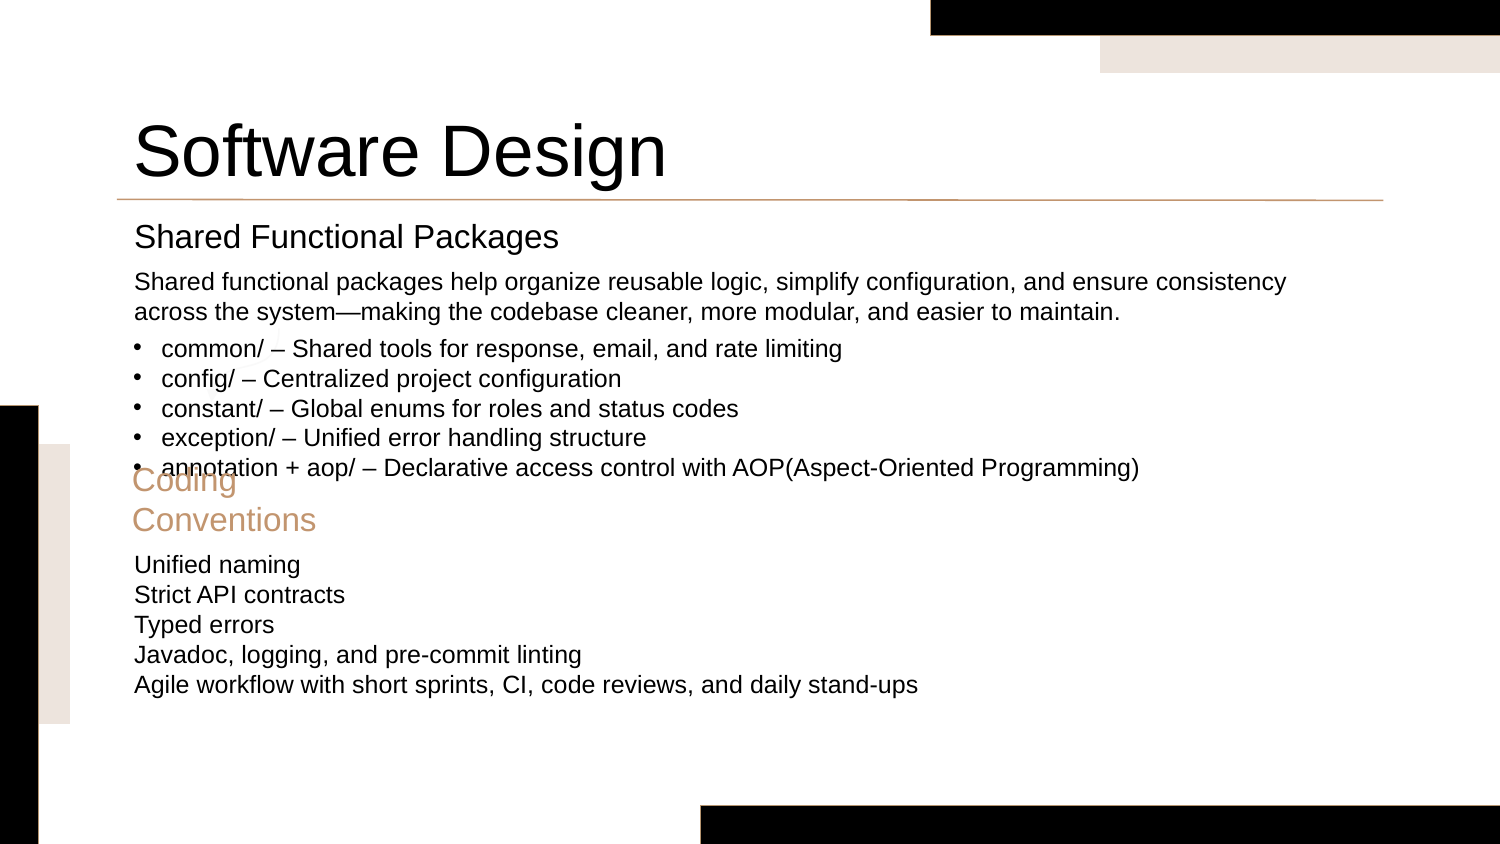

# Software Design
Shared Functional Packages
Shared functional packages help organize reusable logic, simplify configuration, and ensure consistency across the system—making the codebase cleaner, more modular, and easier to maintain.
common/ – Shared tools for response, email, and rate limiting
config/ – Centralized project configuration
constant/ – Global enums for roles and status codes
exception/ – Unified error handling structure
annotation + aop/ – Declarative access control with AOP(Aspect-Oriented Programming)
Coding Conventions
Unified naming
Strict API contracts
Typed errors
Javadoc, logging, and pre-commit linting
Agile workflow with short sprints, CI, code reviews, and daily stand-ups